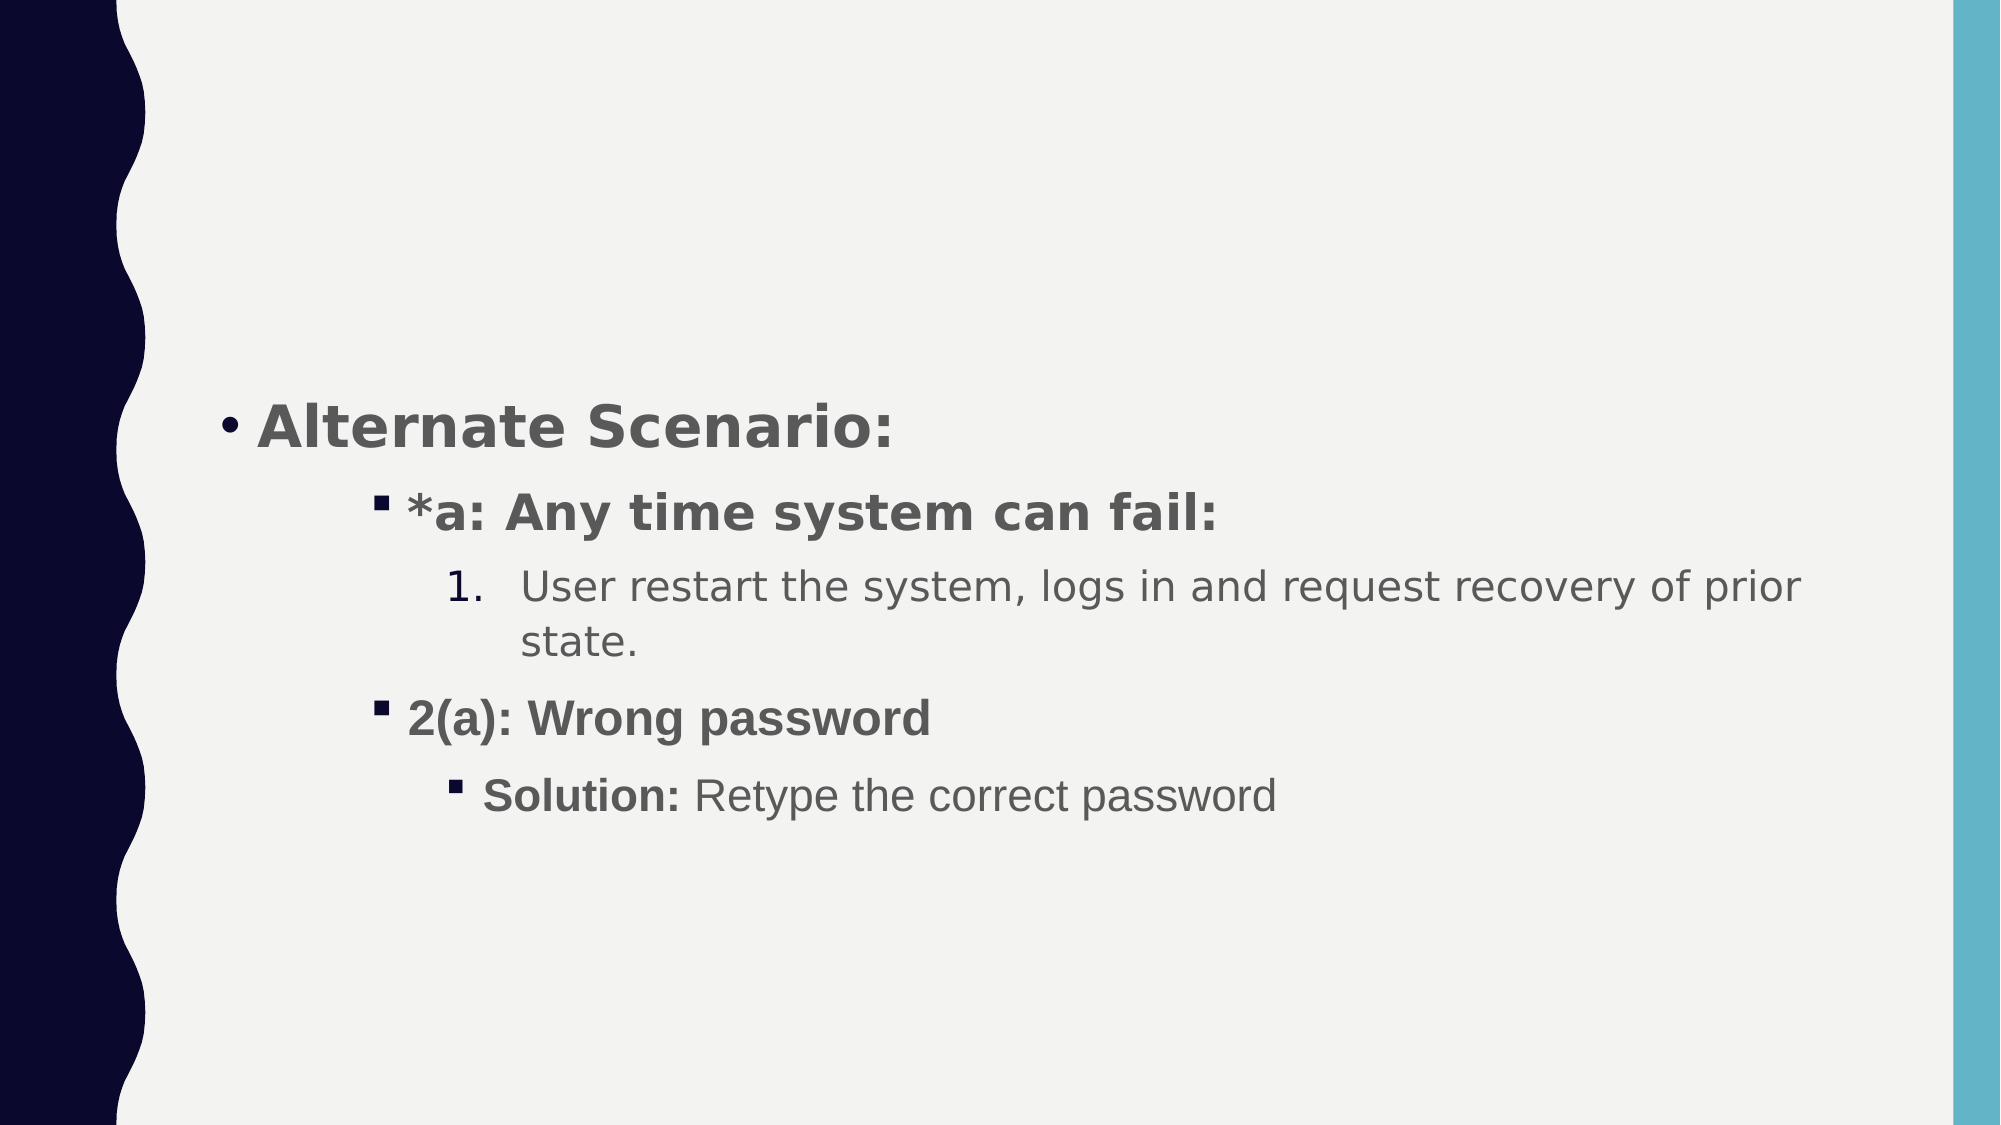

#
Alternate Scenario:
*a: Any time system can fail:
User restart the system, logs in and request recovery of prior state.
2(a): Wrong password
Solution: Retype the correct password